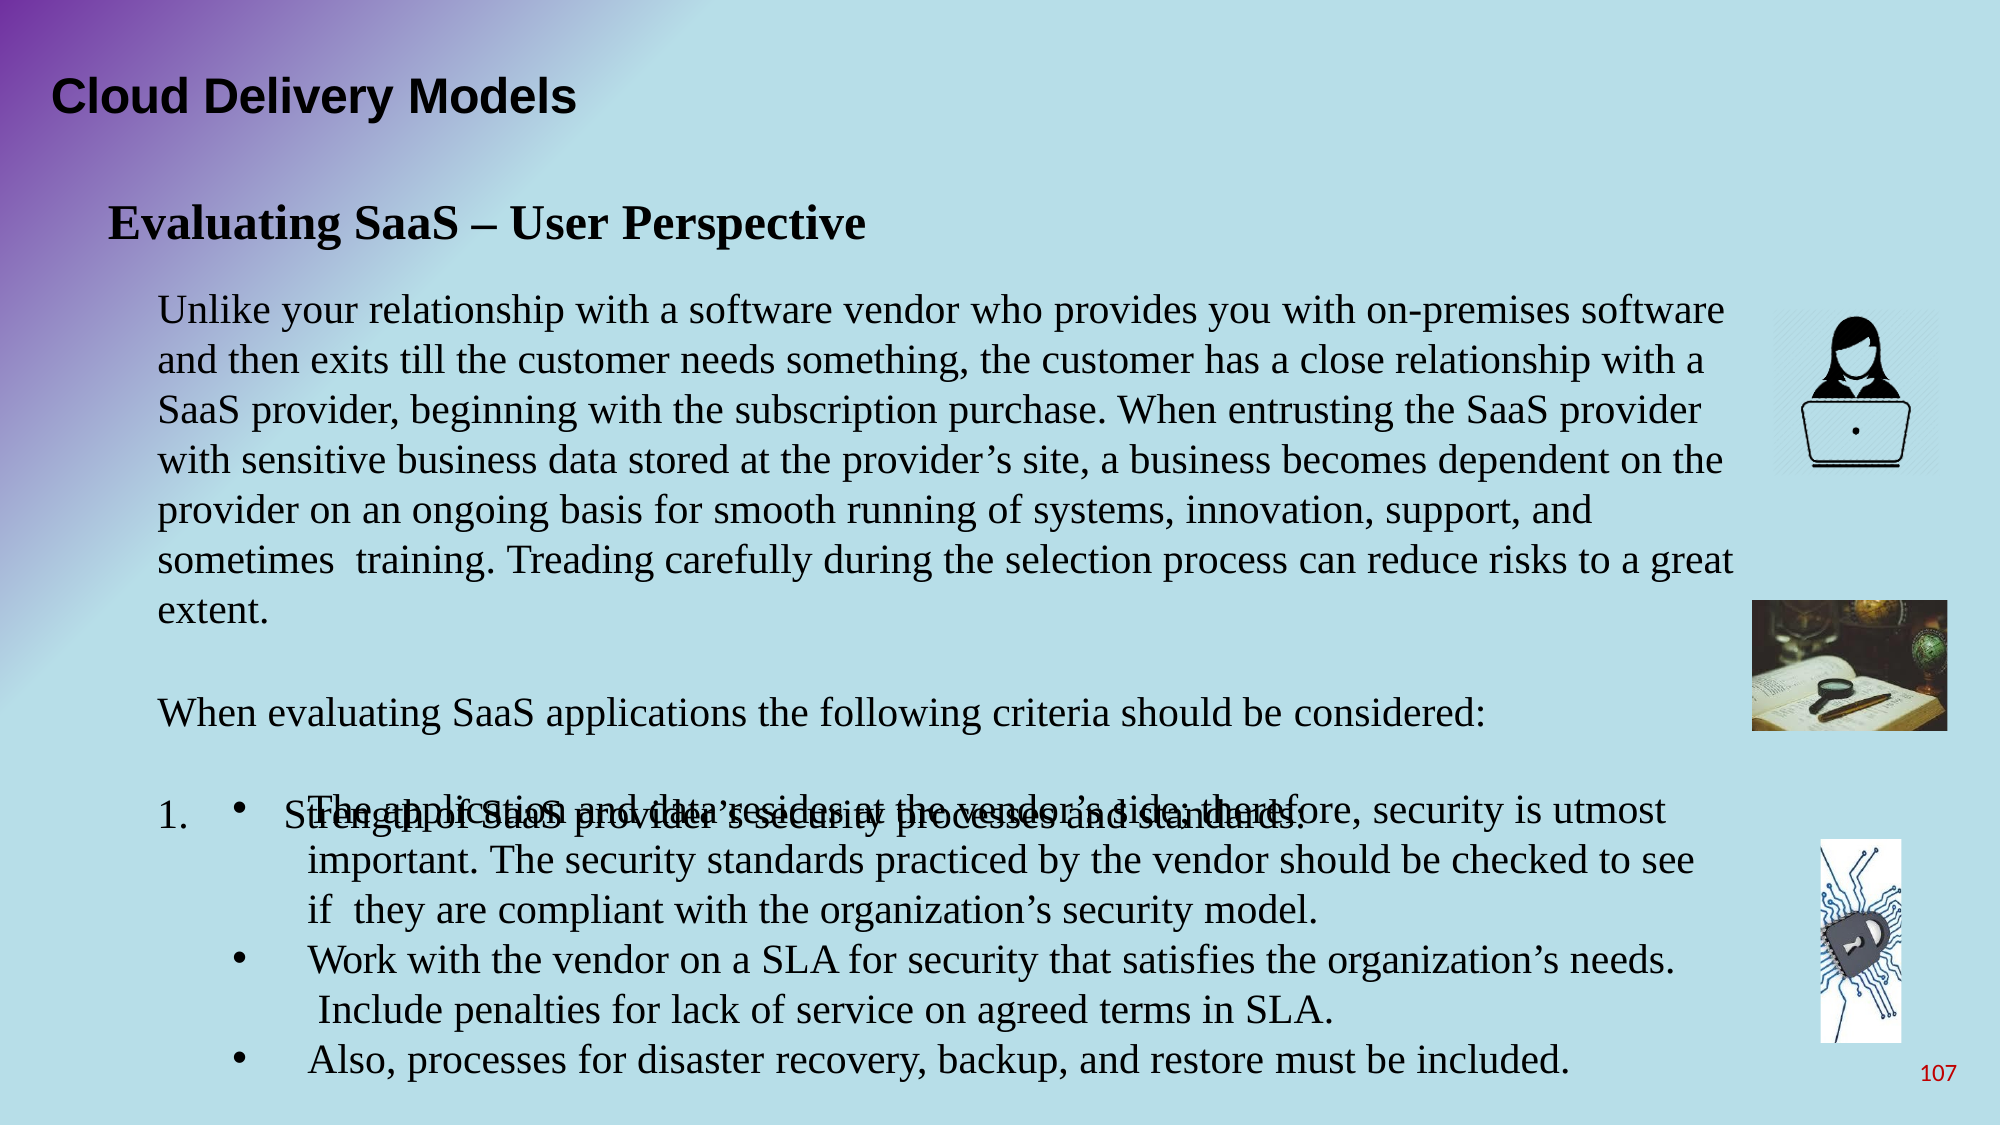

# Cloud Delivery Models
Evaluating SaaS – User Perspective
Unlike your relationship with a software vendor who provides you with on-premises software  and then exits till the customer needs something, the customer has a close relationship with a  SaaS provider, beginning with the subscription purchase. When entrusting the SaaS provider  with sensitive business data stored at the provider’s site, a business becomes dependent on the  provider on an ongoing basis for smooth running of systems, innovation, support, and sometimes  training. Treading carefully during the selection process can reduce risks to a great extent.

When evaluating SaaS applications the following criteria should be considered:

1.	Strength of SaaS provider’s security processes and standards:

The application and data resides at the vendor’s side; therefore, security is utmost  important. The security standards practiced by the vendor should be checked to see if  they are compliant with the organization’s security model.
Work with the vendor on a SLA for security that satisfies the organization’s needs.  Include penalties for lack of service on agreed terms in SLA.
Also, processes for disaster recovery, backup, and restore must be included.

107